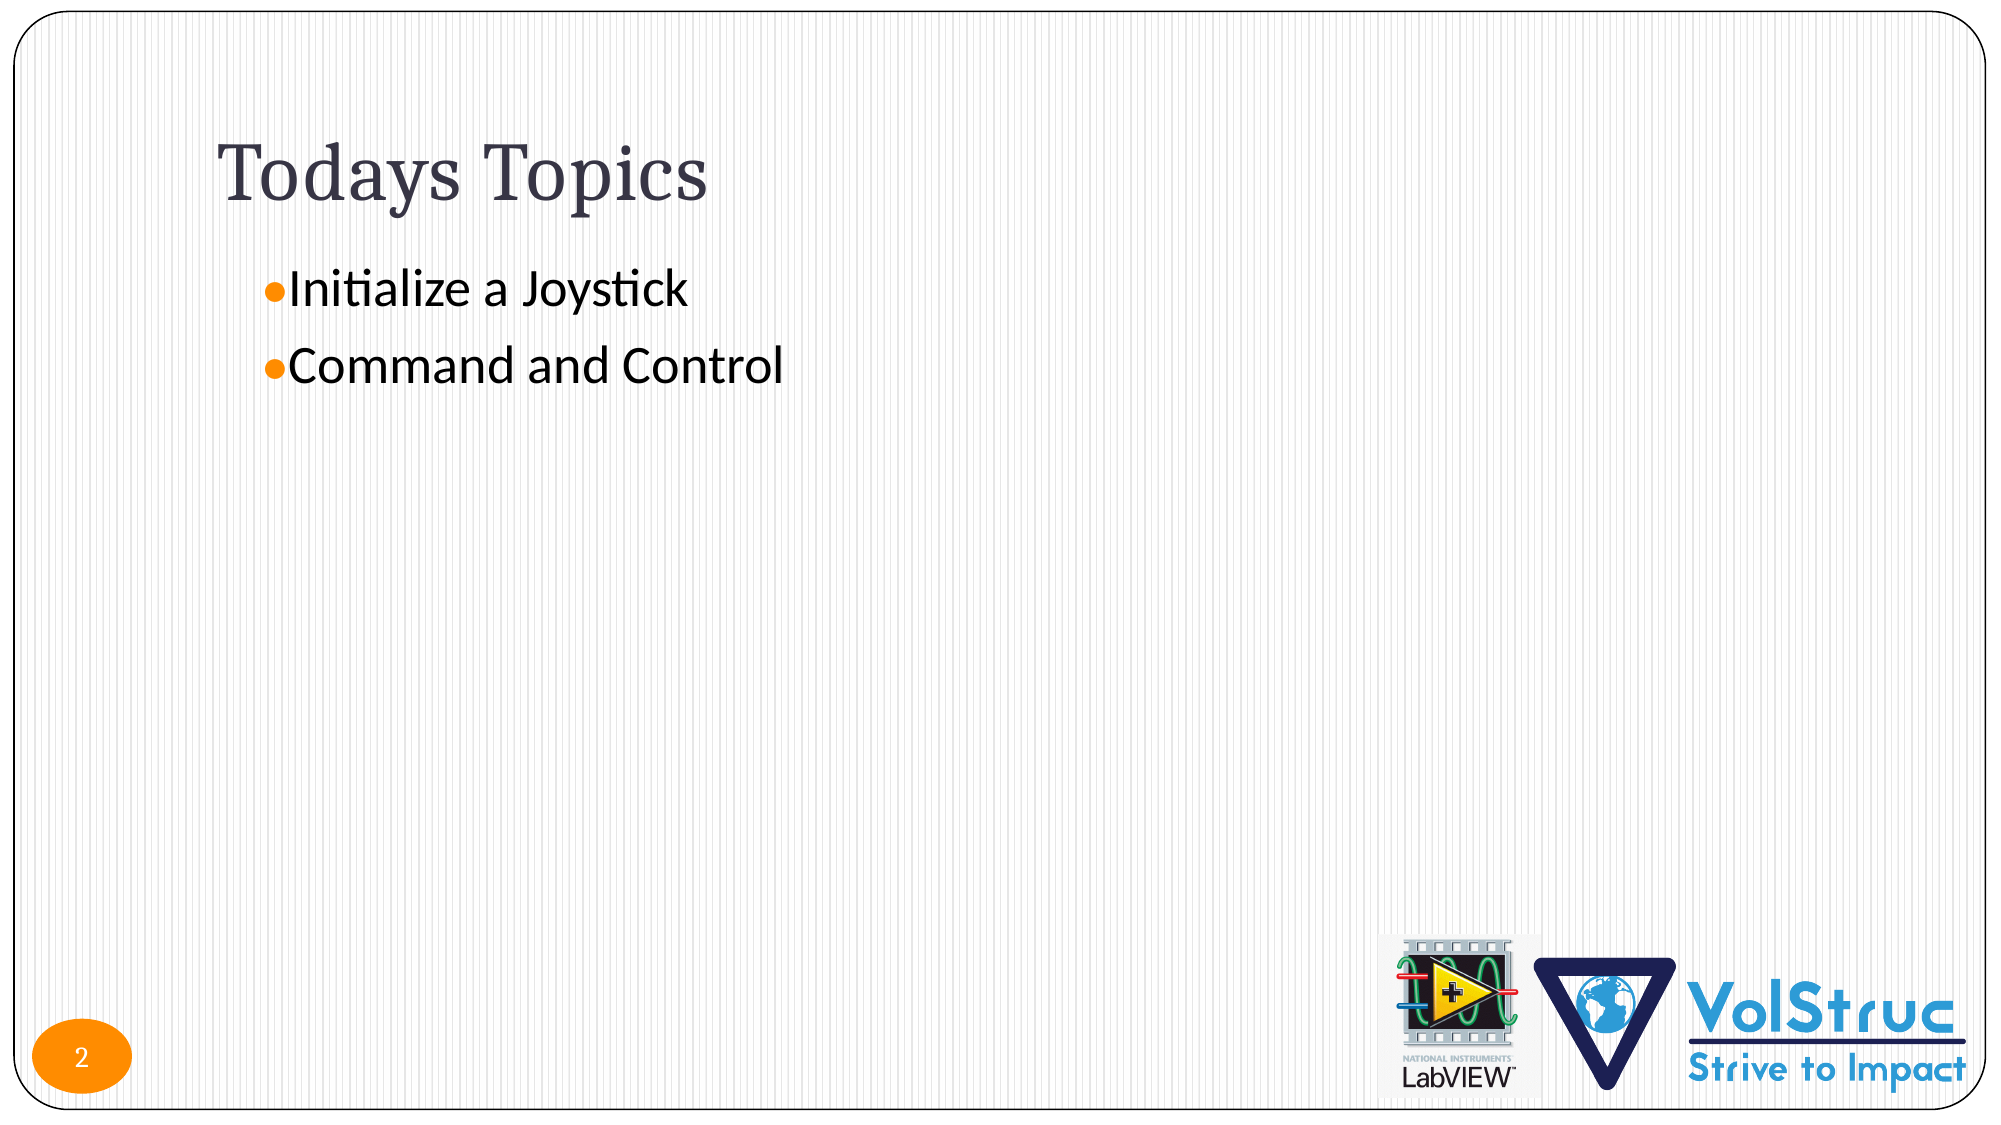

# Todays Topics
Initialize a Joystick
Command and Control

2